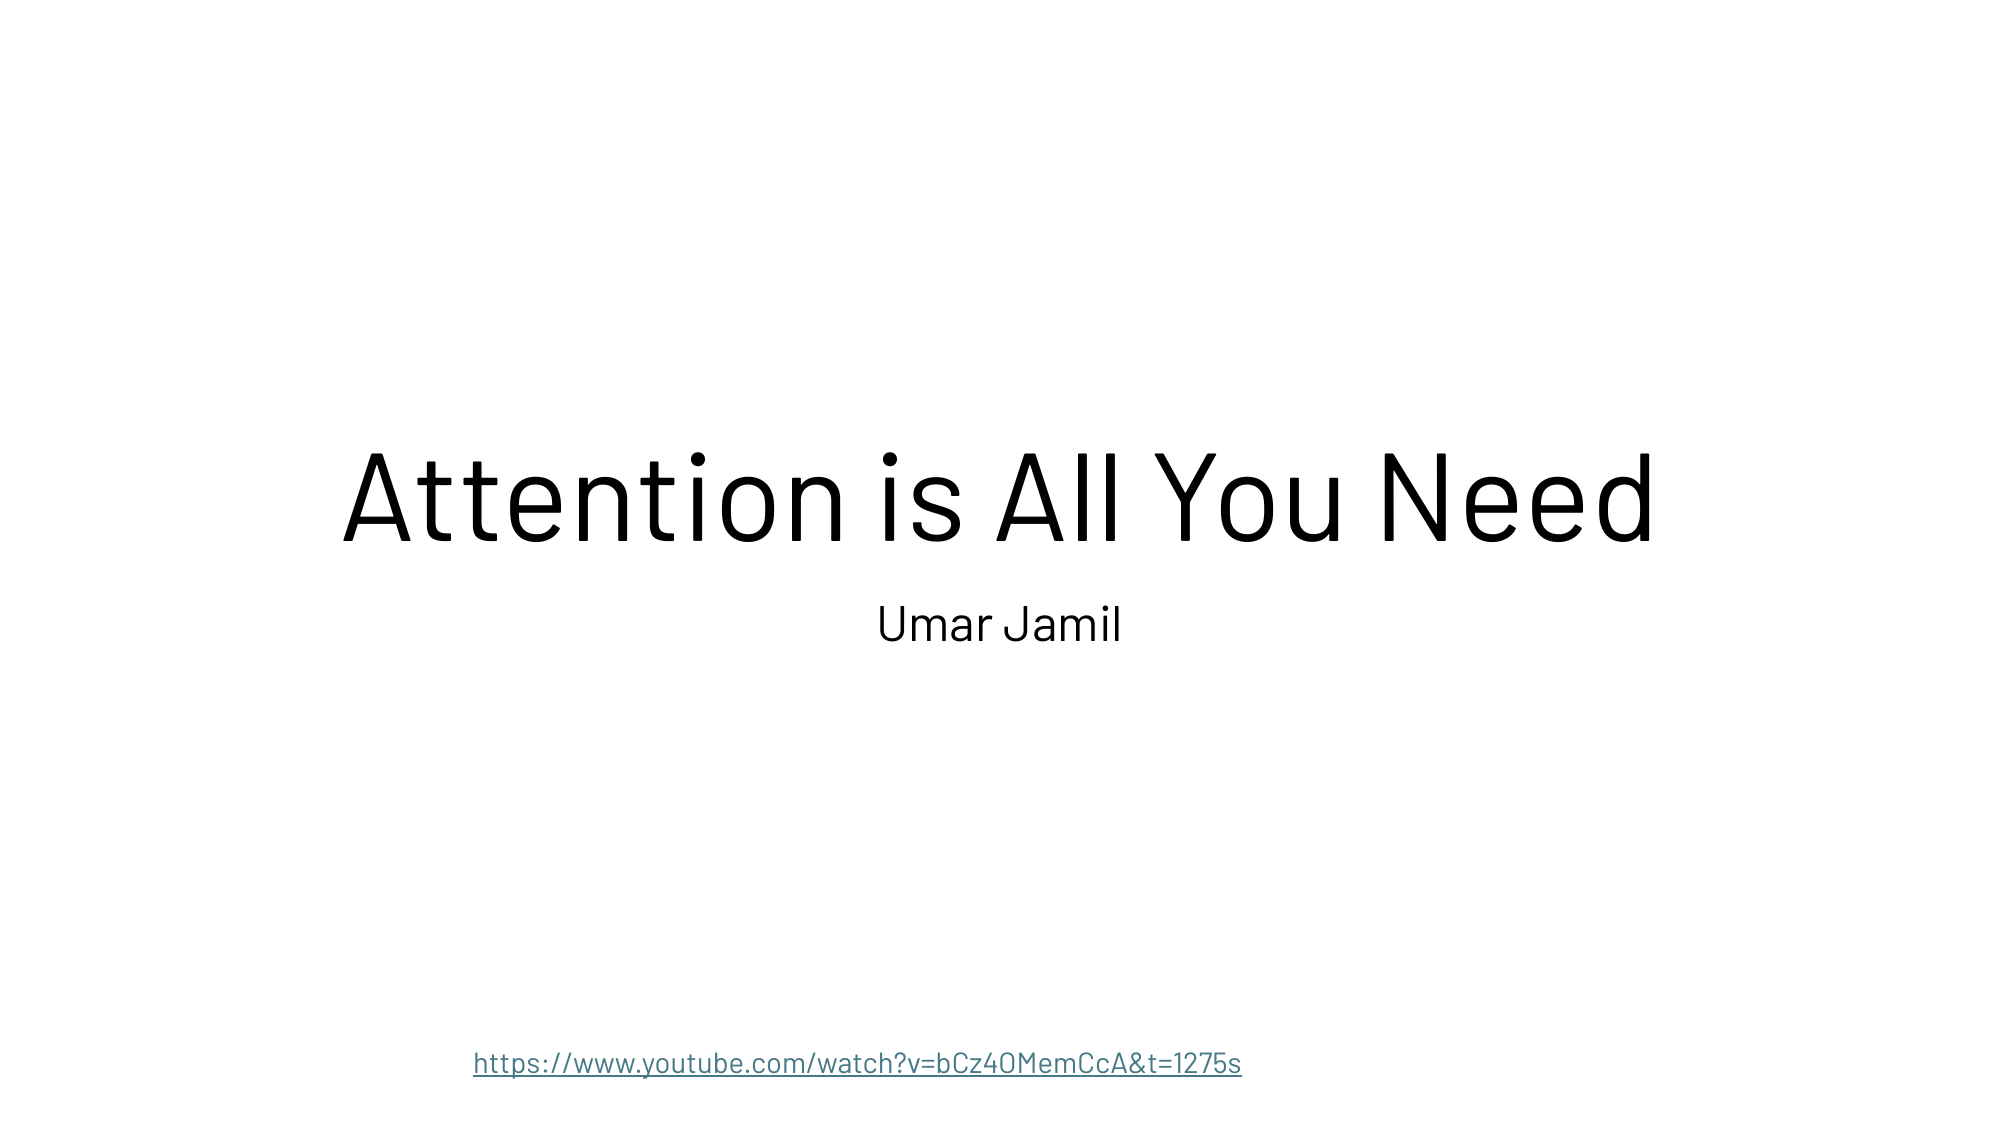

# Attention is All You Need
Umar Jamil
https://www.youtube.com/watch?v=bCz4OMemCcA&t=1275s